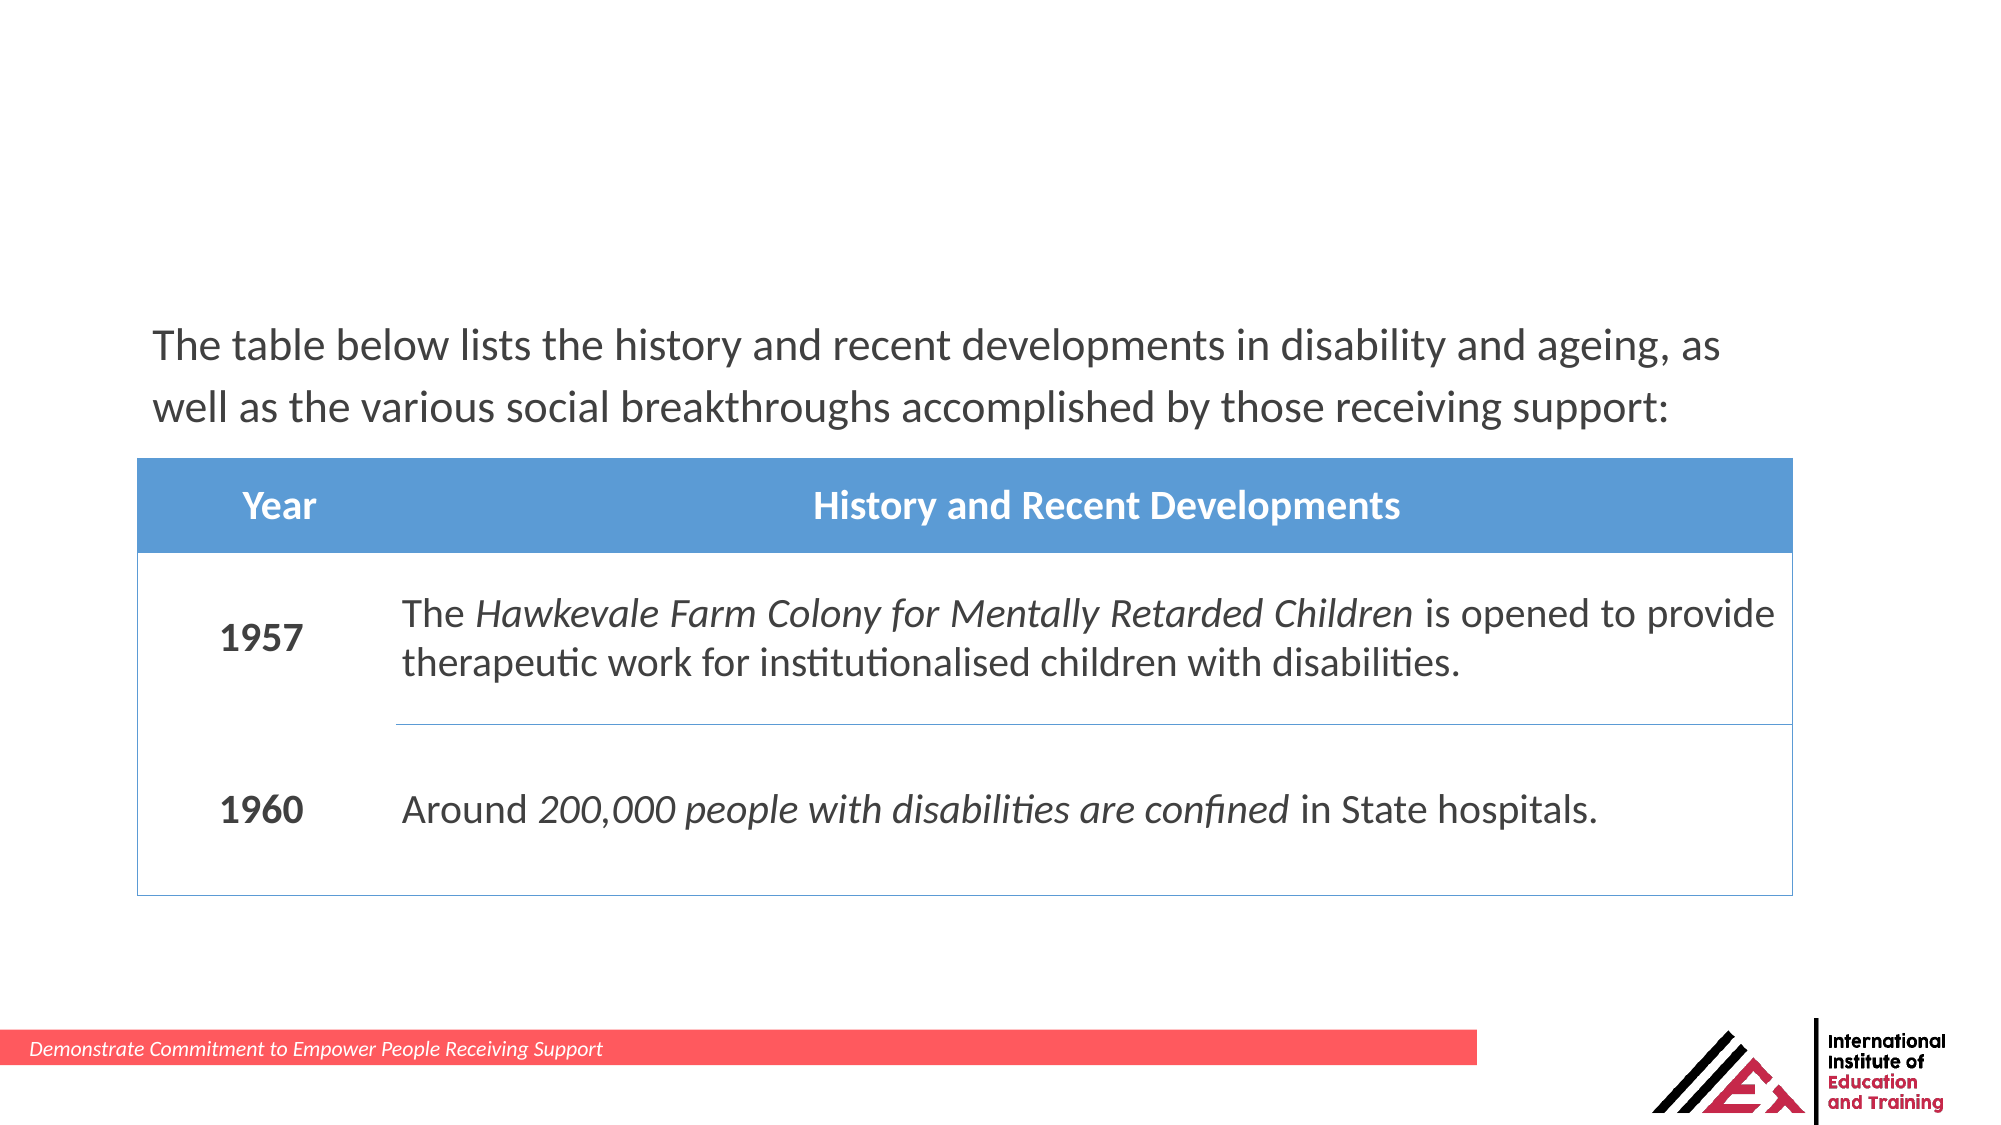

The table below lists the history and recent developments in disability and ageing, as well as the various social breakthroughs accomplished by those receiving support:

| Year | History and Recent Developments |
| --- | --- |
| 1957 | The Hawkevale Farm Colony for Mentally Retarded Children is opened to provide therapeutic work for institutionalised children with disabilities. |
| 1960 | Around 200,000 people with disabilities are confined in State hospitals. |
Demonstrate Commitment to Empower People Receiving Support